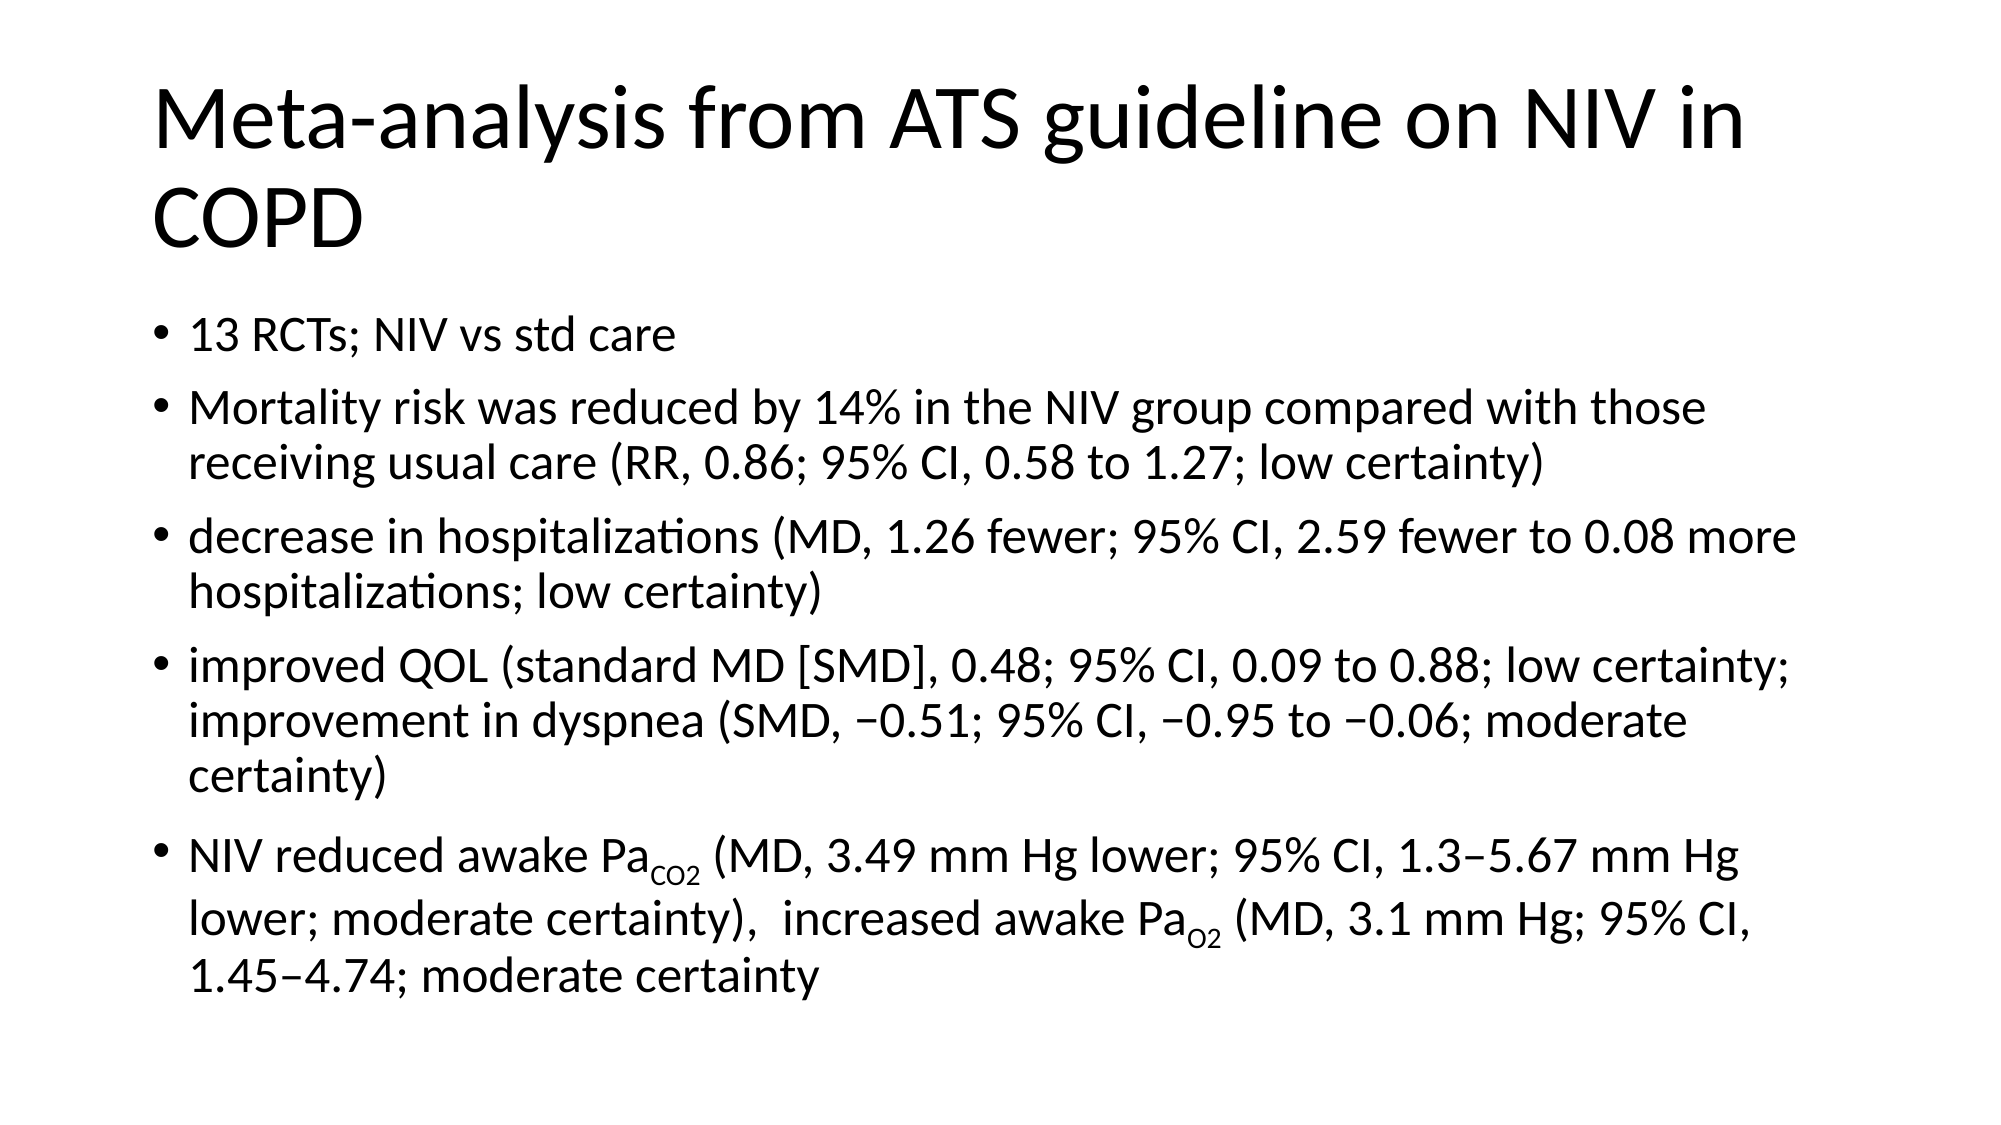

# Meta-analysis from ATS guideline on NIV in COPD
13 RCTs; NIV vs std care
Mortality risk was reduced by 14% in the NIV group compared with those receiving usual care (RR, 0.86; 95% CI, 0.58 to 1.27; low certainty)
decrease in hospitalizations (MD, 1.26 fewer; 95% CI, 2.59 fewer to 0.08 more hospitalizations; low certainty)
improved QOL (standard MD [SMD], 0.48; 95% CI, 0.09 to 0.88; low certainty; improvement in dyspnea (SMD, −0.51; 95% CI, −0.95 to −0.06; moderate certainty)
NIV reduced awake PaCO2 (MD, 3.49 mm Hg lower; 95% CI, 1.3–5.67 mm Hg lower; moderate certainty),  increased awake PaO2 (MD, 3.1 mm Hg; 95% CI, 1.45–4.74; moderate certainty